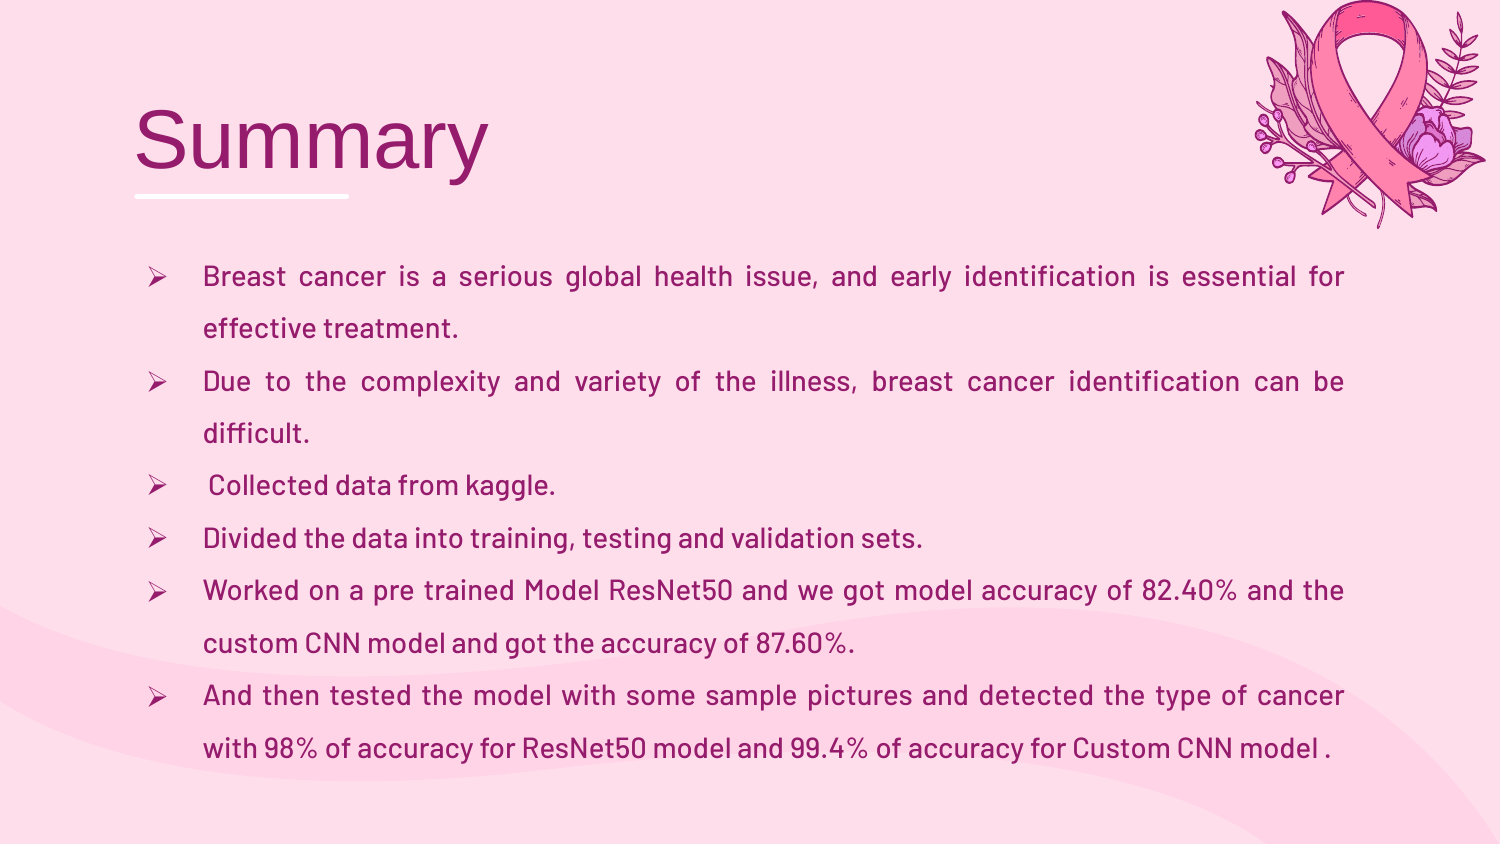

# Summary
Breast cancer is a serious global health issue, and early identification is essential for effective treatment.
Due to the complexity and variety of the illness, breast cancer identification can be difficult.
 Collected data from kaggle.
Divided the data into training, testing and validation sets.
Worked on a pre trained Model ResNet50 and we got model accuracy of 82.40% and the custom CNN model and got the accuracy of 87.60%.
And then tested the model with some sample pictures and detected the type of cancer with 98% of accuracy for ResNet50 model and 99.4% of accuracy for Custom CNN model .